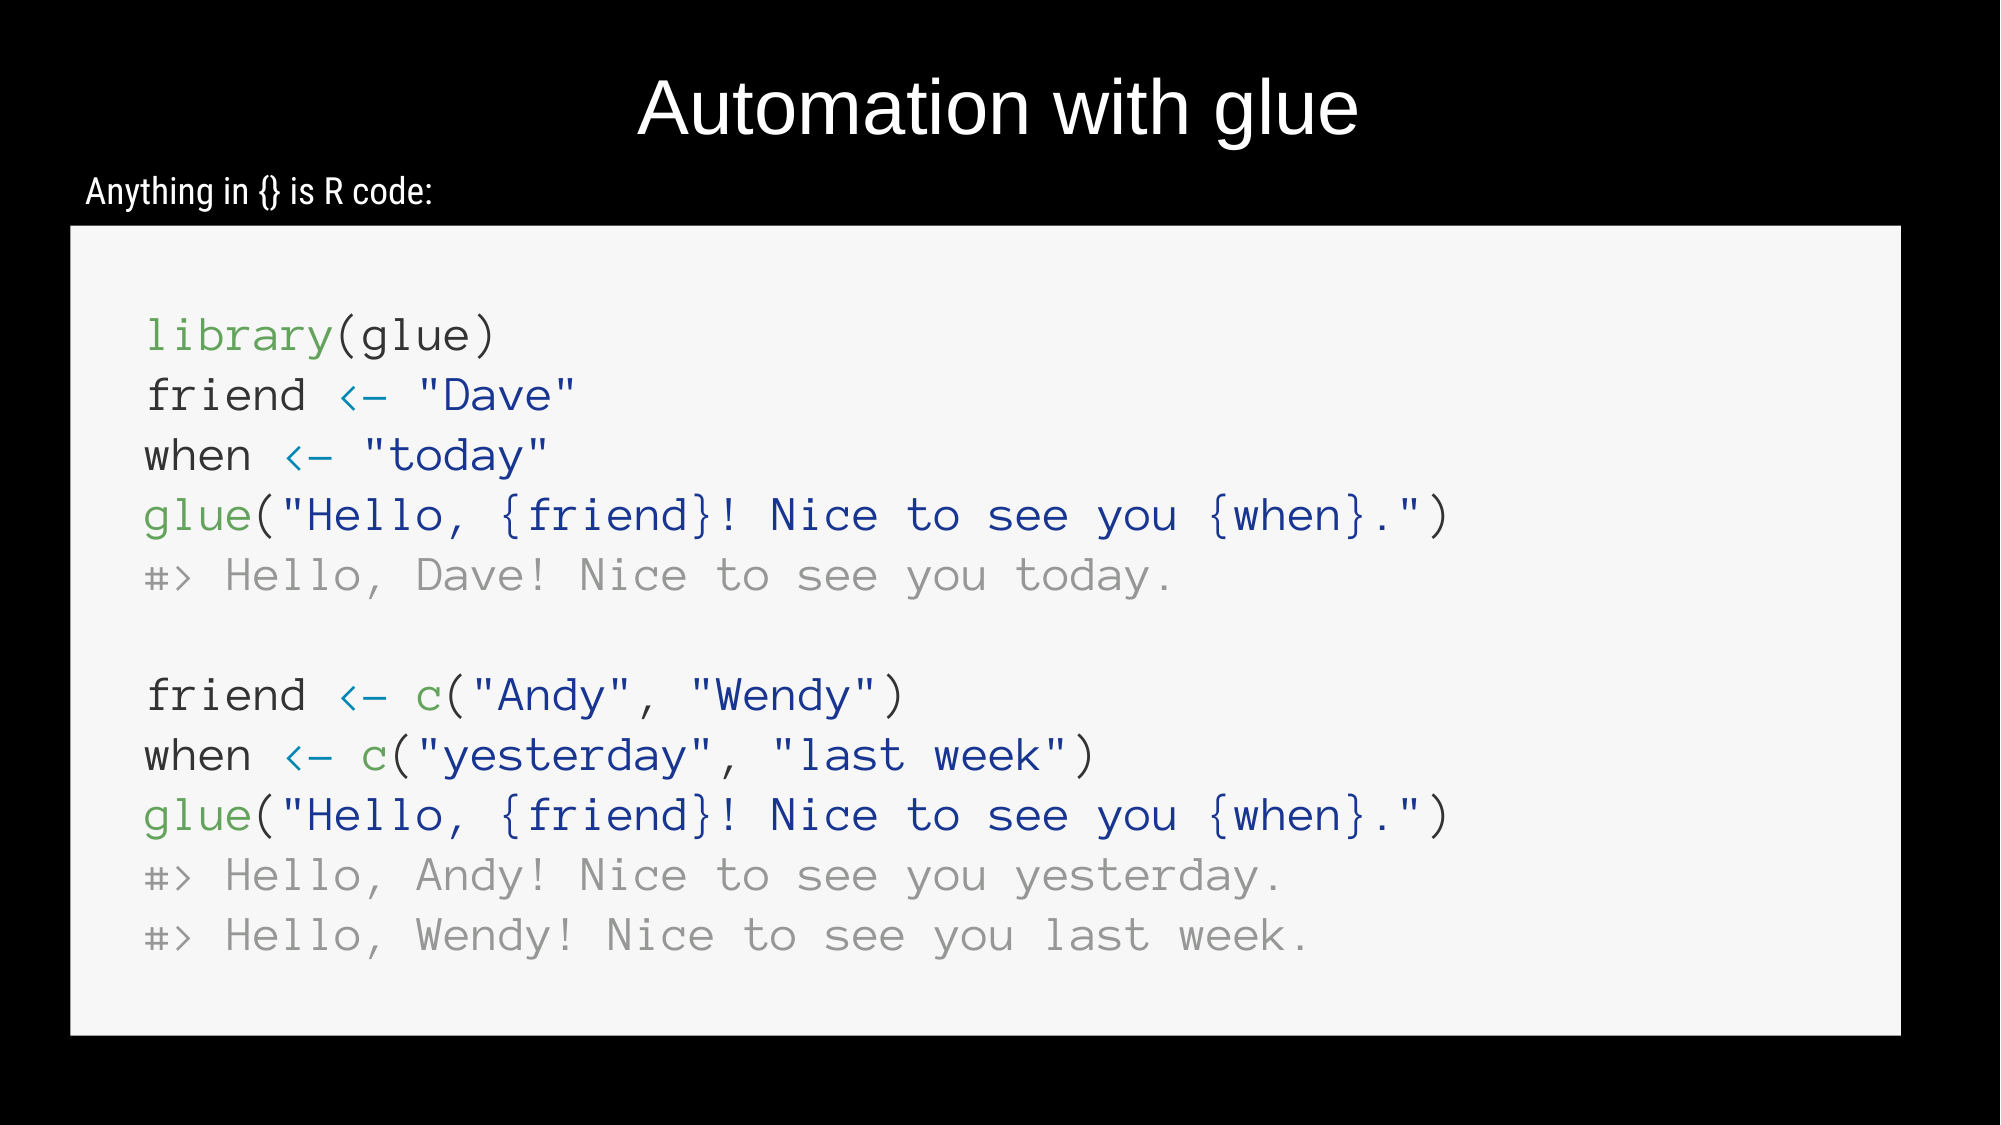

# Automation with glue
Anything in {} is R code:
library(glue)
friend <- "Dave"
when <- "today"
glue("Hello, {friend}! Nice to see you {when}.")
#> Hello, Dave! Nice to see you today.

friend <- c("Andy", "Wendy")
when <- c("yesterday", "last week")
glue("Hello, {friend}! Nice to see you {when}.")
#> Hello, Andy! Nice to see you yesterday.
#> Hello, Wendy! Nice to see you last week.